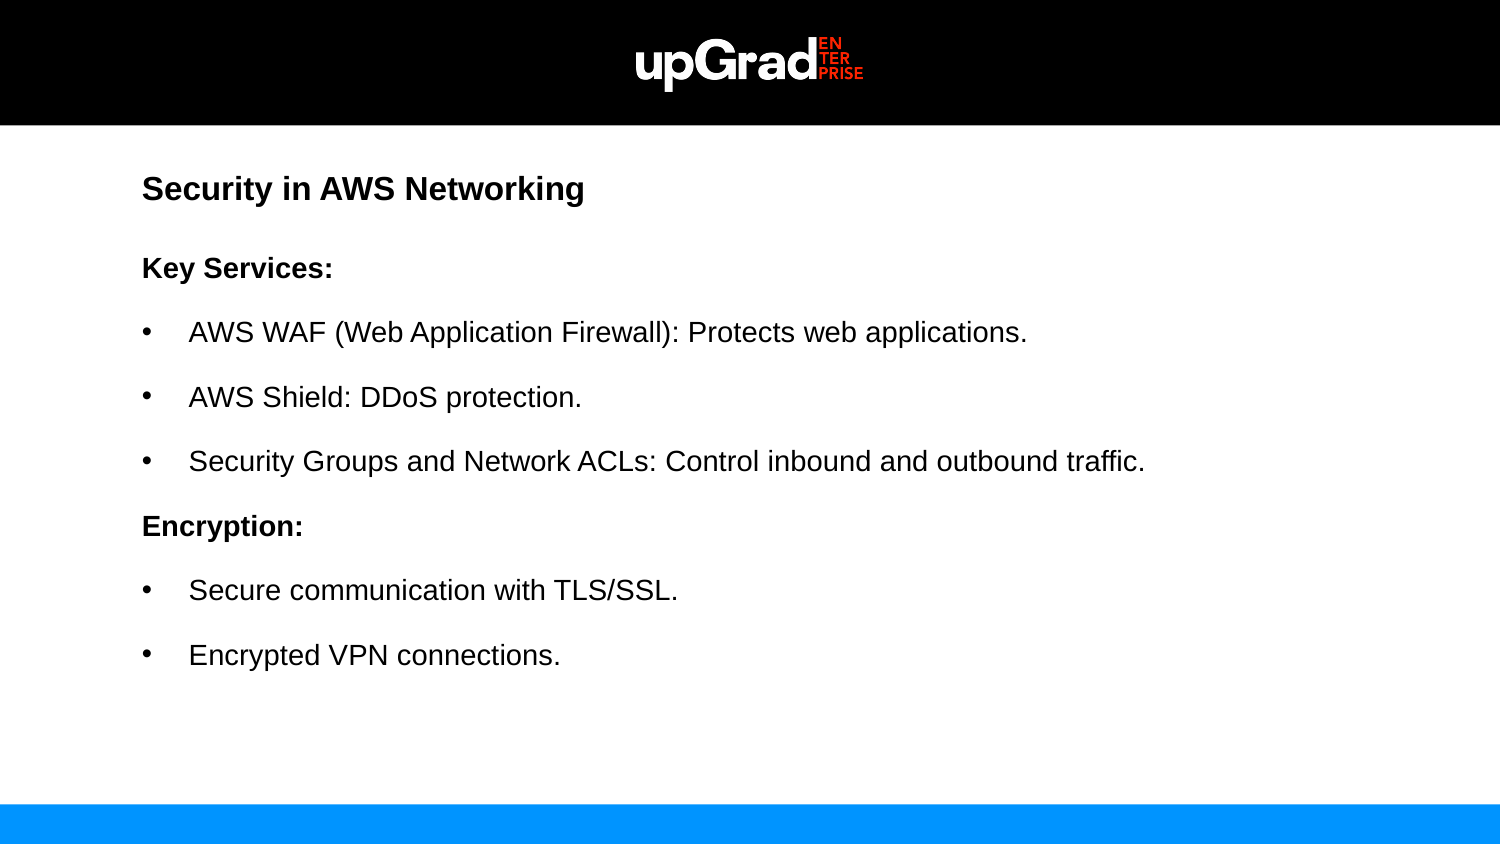

Security in AWS Networking
Key Services:
AWS WAF (Web Application Firewall): Protects web applications.
AWS Shield: DDoS protection.
Security Groups and Network ACLs: Control inbound and outbound traffic.
Encryption:
Secure communication with TLS/SSL.
Encrypted VPN connections.